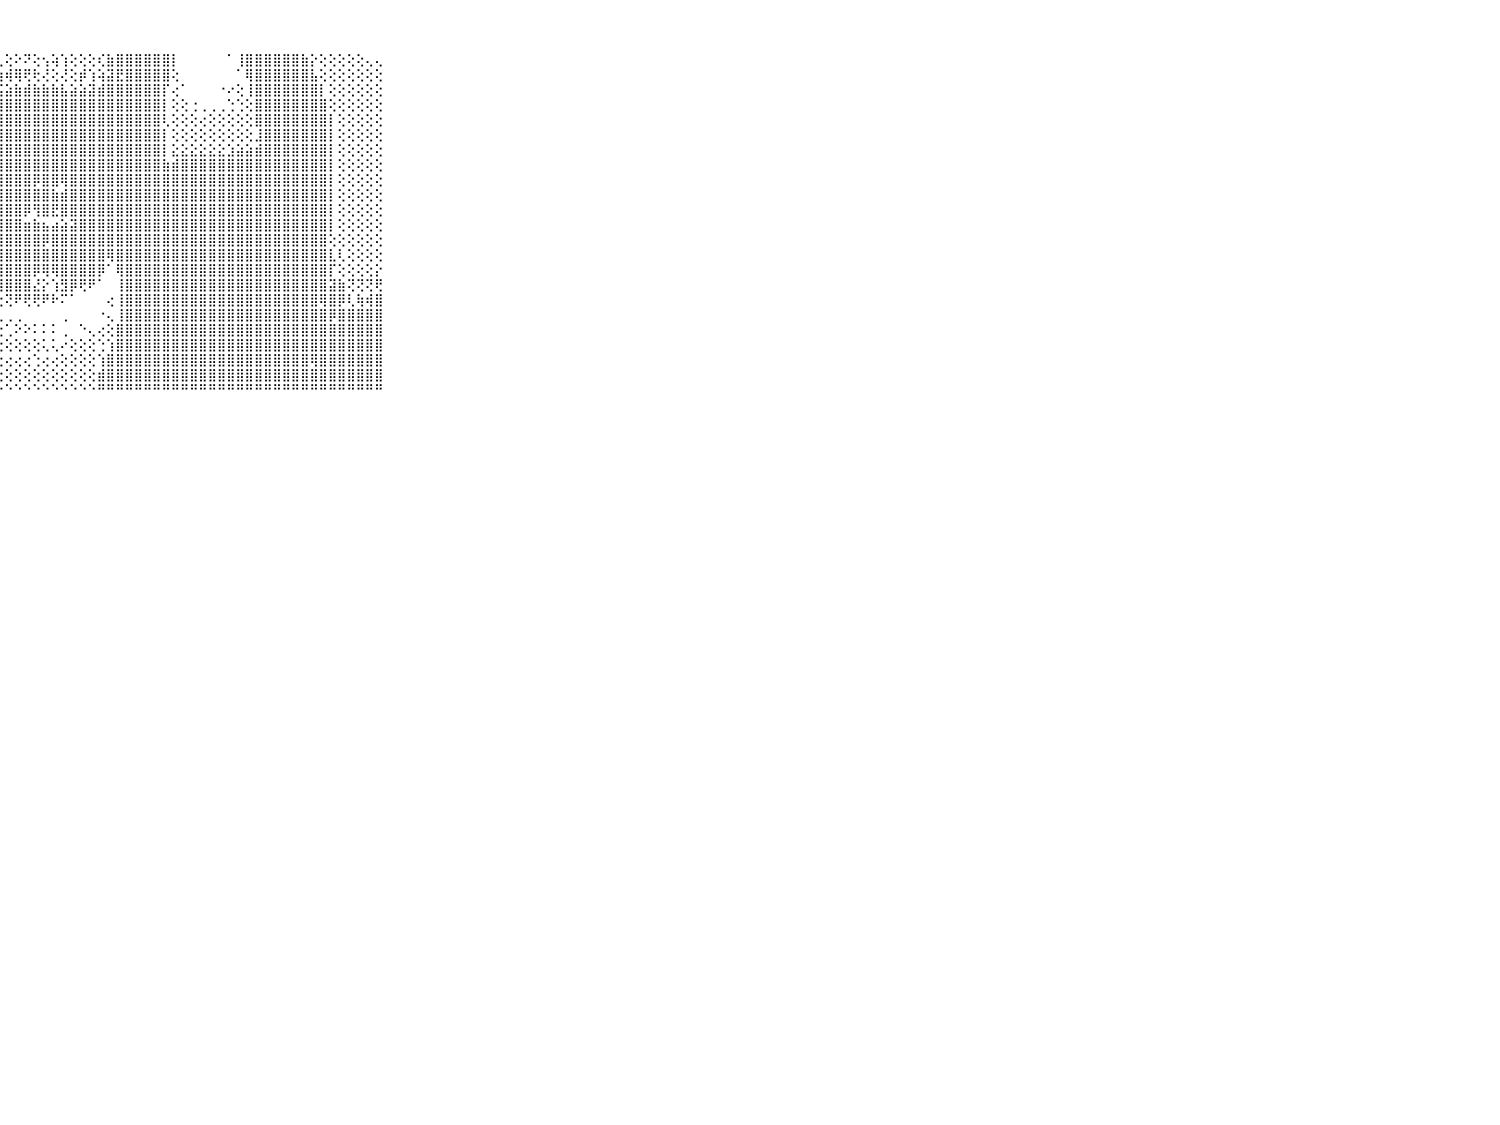

⠀⠀⠀⠀⠀⠀⠀⠀⠀⠀⠀⣿⣿⣿⣿⣿⣿⣿⣿⣿⣿⣿⣿⣿⣿⣿⢟⢇⢕⠕⠝⢕⢢⢵⢱⢕⢕⢕⢎⣷⣿⣿⣿⣿⣿⣿⡇⠀⠀⠀⠀⠀⠁⢸⣿⣿⣿⣿⣿⣿⣷⡕⢕⢕⢕⢕⢕⢄⢄⠀⠀⠀⠀⠀⠀⠀⠀⠀⠀⠀⠀
⠀⠀⠀⠀⠀⠀⠀⠀⠀⠀⠀⣿⣿⣿⣿⣿⣿⣿⣿⣿⣿⣿⣿⣿⡿⢇⡕⢵⢾⢿⢟⢗⢜⢕⢜⢕⡾⢱⢵⣽⣟⣿⣿⣿⣿⣿⢕⠀⠀⠀⠀⠀⠀⠁⢿⣿⣿⣿⣿⣿⣿⣧⢕⢕⢕⢕⢕⢕⢕⠀⠀⠀⠀⠀⠀⠀⠀⠀⠀⠀⠀
⠀⠀⠀⠀⠀⠀⠀⠀⠀⠀⠀⣿⣿⣿⣿⣿⣿⣿⣿⣿⣿⣿⣿⣿⡇⢱⢵⣯⣵⣷⣾⣷⣷⣷⣧⣵⣵⣽⣾⣿⣿⣿⣿⣿⣿⡏⢔⠁⠀⠀⠀⠐⠔⢕⢸⣿⣿⣿⣿⣿⣿⣿⡇⢕⢕⢕⢕⢕⢕⠀⠀⠀⠀⠀⠀⠀⠀⠀⠀⠀⠀
⠀⠀⠀⠀⠀⠀⠀⠀⠀⠀⠀⣿⣿⣿⣿⣿⣿⣿⣿⣿⣿⣿⣿⣿⢇⢕⣹⣿⣿⣿⣿⣿⣿⣿⣿⣿⣿⣿⣿⣿⣿⣿⣿⣿⣿⡇⢕⢕⢐⢀⢀⢀⢑⢑⢕⣿⣿⣿⣿⣿⣿⣿⣿⢕⢕⢕⢕⢕⢕⠀⠀⠀⠀⠀⠀⠀⠀⠀⠀⠀⠀
⠀⠀⠀⠀⠀⠀⠀⠀⠀⠀⠀⣿⣿⣿⣿⣿⣿⣿⣿⣿⣿⣿⣿⣿⢜⢱⣿⣿⣿⣿⣿⣿⣿⣿⣿⣿⣿⣿⣿⣿⣿⣿⣿⣿⣿⢇⢕⢕⢕⢔⢕⢕⢕⢕⢕⣿⣿⣿⣿⣿⣿⣿⣿⡇⢕⢕⢕⢕⢕⠀⠀⠀⠀⠀⠀⠀⠀⠀⠀⠀⠀
⠀⠀⠀⠀⠀⠀⠀⠀⠀⠀⠀⣿⣿⣿⣿⣿⣿⣿⣿⣿⣿⣿⣿⡇⢕⢸⣿⣿⣿⣿⣿⣿⣿⣿⣿⣿⣿⣿⣿⣿⣿⣿⣿⣿⣿⡇⢕⢕⢕⢕⢕⢕⢕⢕⢕⣸⣿⣿⣿⣿⣿⣿⣿⡇⢕⢕⢕⢕⢕⠀⠀⠀⠀⠀⠀⠀⠀⠀⠀⠀⠀
⠀⠀⠀⠀⠀⠀⠀⠀⠀⠀⠀⣿⣿⣿⣿⣿⣿⣿⣿⣿⣿⣿⣿⣧⢕⣾⣿⣿⣿⣿⣿⣿⣿⣿⣿⣿⣿⣿⣿⣿⣿⣿⣿⣿⣿⡇⣕⣕⣕⣕⣕⣕⣱⣵⣵⣾⣿⣿⣿⣿⣿⣿⣿⡇⢕⢕⢕⢕⢕⠀⠀⠀⠀⠀⠀⠀⠀⠀⠀⠀⠀
⠀⠀⠀⠀⠀⠀⠀⠀⠀⠀⠀⣿⣿⣿⣿⣿⣿⣿⣿⣿⣿⣿⣿⣿⣕⣿⣿⣿⣿⣿⣿⣿⣿⣿⣿⣿⣿⣿⣿⣿⣿⣿⣿⣿⣿⣷⣾⣿⣿⣿⣿⣿⣿⣿⣿⣿⣿⣿⣿⣿⣿⣿⣿⡇⢕⢕⢕⢕⢕⠀⠀⠀⠀⠀⠀⠀⠀⠀⠀⠀⠀
⠀⠀⠀⠀⠀⠀⠀⠀⠀⠀⠀⣿⣿⣿⣿⣿⣿⣿⣿⣿⣿⣿⣿⣷⣿⣿⣿⣿⣿⣿⣿⡿⣿⣿⢿⣿⣿⣿⣿⣿⣿⣿⣿⣿⣿⣿⣿⣿⣿⣿⣿⣿⣿⣿⣿⣿⣿⣿⣿⣿⣿⣿⣿⡇⢕⢕⢕⢕⢕⠀⠀⠀⠀⠀⠀⠀⠀⠀⠀⠀⠀
⠀⠀⠀⠀⠀⠀⠀⠀⠀⠀⠀⣿⣿⣿⣿⣿⣿⣿⣿⣿⣿⣿⣿⣿⣿⣿⣿⣿⣿⣿⣿⣿⣿⣷⣾⣿⣿⣿⣿⣿⣿⣿⣿⣿⣿⣿⣿⣿⣿⣿⣿⣿⣿⣿⣿⣿⣿⣿⣿⣿⣿⣿⣿⡇⢕⢕⢕⢕⢕⠀⠀⠀⠀⠀⠀⠀⠀⠀⠀⠀⠀
⠀⠀⠀⠀⠀⠀⠀⠀⠀⠀⠀⣿⣿⣿⣿⣿⣿⣿⣿⣿⣿⣿⣿⣿⣿⣿⣿⣿⣿⣿⡿⢻⣿⣟⣿⣿⣿⣿⣿⣿⣿⣿⣿⣿⣿⣿⣿⣿⣿⣿⣿⣿⣿⣿⣿⣿⣿⣿⣿⣿⣿⣿⣿⡇⢕⢕⢕⢕⢕⠀⠀⠀⠀⠀⠀⠀⠀⠀⠀⠀⠀
⠀⠀⠀⠀⠀⠀⠀⠀⠀⠀⠀⣿⣿⣿⣿⣿⣿⣿⣿⣿⣿⣿⣿⣿⣿⣿⣿⣿⣿⣿⣶⣷⣦⣴⣵⣽⣿⣿⣿⣿⣿⣿⣿⣿⣿⣿⣿⣿⣿⣿⣿⣿⣿⣿⣿⣿⣿⣿⣿⣿⣿⣿⣿⡇⢕⢕⢕⢕⢕⠀⠀⠀⠀⠀⠀⠀⠀⠀⠀⠀⠀
⠀⠀⠀⠀⠀⠀⠀⠀⠀⠀⠀⣿⣿⣿⣿⣿⣿⣿⣿⣿⣿⣿⣿⣿⣿⣿⣿⣿⣿⣿⣿⣿⡿⣿⣿⣿⣿⣿⣿⣿⣿⣿⣿⣿⣿⣿⣿⣿⣿⣿⣿⣿⣿⣿⣿⣿⣿⣿⣿⣿⣿⣿⣿⢕⢕⢕⢕⢕⢕⠀⠀⠀⠀⠀⠀⠀⠀⠀⠀⠀⠀
⠀⠀⠀⠀⠀⠀⠀⠀⠀⠀⠀⣿⣿⣿⣿⣿⣿⣿⣿⣿⣿⣿⣿⣿⣿⡿⣿⣿⣿⣿⣿⣿⣿⣿⣿⣿⣿⣿⣿⢿⣿⣿⣿⣿⣿⣿⣿⣿⣿⣿⣿⣿⣿⣿⣿⣿⣿⣿⣿⣿⣿⣿⣿⣇⢇⢕⢕⢕⢕⠀⠀⠀⠀⠀⠀⠀⠀⠀⠀⠀⠀
⠀⠀⠀⠀⠀⠀⠀⠀⠀⠀⠀⣿⣿⣿⣿⣿⣿⣿⣿⣿⣿⣿⣿⣿⡿⢕⣿⣿⣿⣿⣿⡿⢿⢿⣿⣿⣿⣿⡿⠁⢿⣿⣿⣿⣿⣿⣿⣿⣿⣿⣿⣿⣿⣿⣿⣿⣿⣿⣿⣿⣿⣿⣿⡏⢕⢕⢕⢕⡕⠀⠀⠀⠀⠀⠀⠀⠀⠀⠀⠀⠀
⠀⠀⠀⠀⠀⠀⠀⠀⠀⠀⠀⣿⣿⣿⣿⣿⣿⣿⣿⣿⣿⣿⣿⣿⢕⢕⢹⣿⣿⣿⣿⣜⡕⢱⣻⡿⢟⠟⠁⠀⢸⣿⣿⣿⣿⣿⣿⣿⣿⣿⣿⣿⣿⣿⣿⣿⣿⣿⣿⣿⣿⣿⣿⣽⣷⢝⢝⢝⢟⠀⠀⠀⠀⠀⠀⠀⠀⠀⠀⠀⠀
⠀⠀⠀⠀⠀⠀⠀⠀⠀⠀⠀⣿⣿⣿⣿⣿⣿⣿⣿⣿⣿⣿⣿⡟⠔⢕⢕⢕⢝⠟⢟⢟⠟⠗⠍⠁⠀⠀⠀⢔⢸⣿⣿⣿⣿⣿⣿⣿⣿⣿⣿⣿⣿⣿⣿⣿⣿⣿⣿⣿⣿⣿⢿⣿⡿⢇⢷⢾⣿⠀⠀⠀⠀⠀⠀⠀⠀⠀⠀⠀⠀
⠀⠀⠀⠀⠀⠀⠀⠀⠀⠀⠀⣿⣿⣿⣿⣿⣿⣿⣿⣿⣿⣿⣿⣇⢔⢕⢕⢄⢀⢀⠀⠀⠀⠀⢀⠀⠀⠀⠐⢄⢸⣿⣿⣿⣿⣿⣿⣿⣿⣿⣿⣿⣿⣿⣿⣿⣿⣿⣿⣿⣿⣿⣿⡿⣿⣿⣿⣿⣿⠀⠀⠀⠀⠀⠀⠀⠀⠀⠀⠀⠀
⠀⠀⠀⠀⠀⠀⠀⠀⠀⠀⠀⣿⣿⣿⣿⣿⣿⣿⣿⣿⣿⣿⣿⣿⢕⢕⢕⢕⢁⠕⠕⠅⠅⠅⢀⠀⠑⢄⢔⢕⣿⣿⣿⣿⣿⣿⣿⣿⣿⣿⣿⣿⣿⣿⣿⣿⣿⣿⣿⣿⣿⣿⣿⣿⣿⣿⣿⣿⣿⠀⠀⠀⠀⠀⠀⠀⠀⠀⠀⠀⠀
⠀⠀⠀⠀⠀⠀⠀⠀⠀⠀⠀⣿⣿⣿⣿⣿⣿⣿⣿⣿⣿⣿⣿⣿⡕⢕⢕⢕⢕⢕⢕⢕⢅⢅⠔⢕⢕⢕⢑⢱⣿⣿⣿⣿⣿⣿⣿⣿⣿⣿⣿⣿⣿⣿⣿⣿⣿⣿⣿⣿⣿⣿⣿⣿⣿⣿⣿⣿⣿⠀⠀⠀⠀⠀⠀⠀⠀⠀⠀⠀⠀
⠀⠀⠀⠀⠀⠀⠀⠀⠀⠀⠀⣿⣿⣿⣿⣿⣿⣿⣿⣿⣿⣿⣿⣿⣷⡕⢕⢕⢔⢔⢔⢑⢔⢔⢕⢕⢕⢕⢱⣿⣿⣿⣿⣿⣿⣿⣿⣿⣿⣿⣿⣿⣿⣿⣿⣿⣿⣿⣿⣿⣿⢿⣿⣿⣿⣿⣿⣿⣿⠀⠀⠀⠀⠀⠀⠀⠀⠀⠀⠀⠀
⠀⠀⠀⠀⠀⠀⠀⠀⠀⠀⠀⣿⣿⣿⣿⣿⣿⣿⣿⣿⣿⣿⣿⣿⣿⣷⡕⢕⢕⢕⢕⢕⢕⢕⢕⢕⢕⢕⣾⣿⣿⣿⣿⣿⣿⣿⣿⣿⣿⣿⣿⣿⣿⣿⣿⣿⣿⣿⣿⣿⣿⣿⣿⣿⣿⣿⣿⣿⣿⠀⠀⠀⠀⠀⠀⠀⠀⠀⠀⠀⠀
⠀⠀⠀⠀⠀⠀⠀⠀⠀⠀⠀⠛⠛⠛⠛⠛⠛⠛⠛⠛⠛⠛⠛⠛⠛⠛⠓⠑⠑⠑⠑⠑⠑⠑⠑⠑⠑⠑⠛⠛⠛⠛⠛⠛⠛⠛⠛⠛⠛⠛⠛⠛⠛⠛⠛⠛⠛⠛⠛⠛⠛⠛⠛⠛⠛⠛⠛⠛⠛⠀⠀⠀⠀⠀⠀⠀⠀⠀⠀⠀⠀